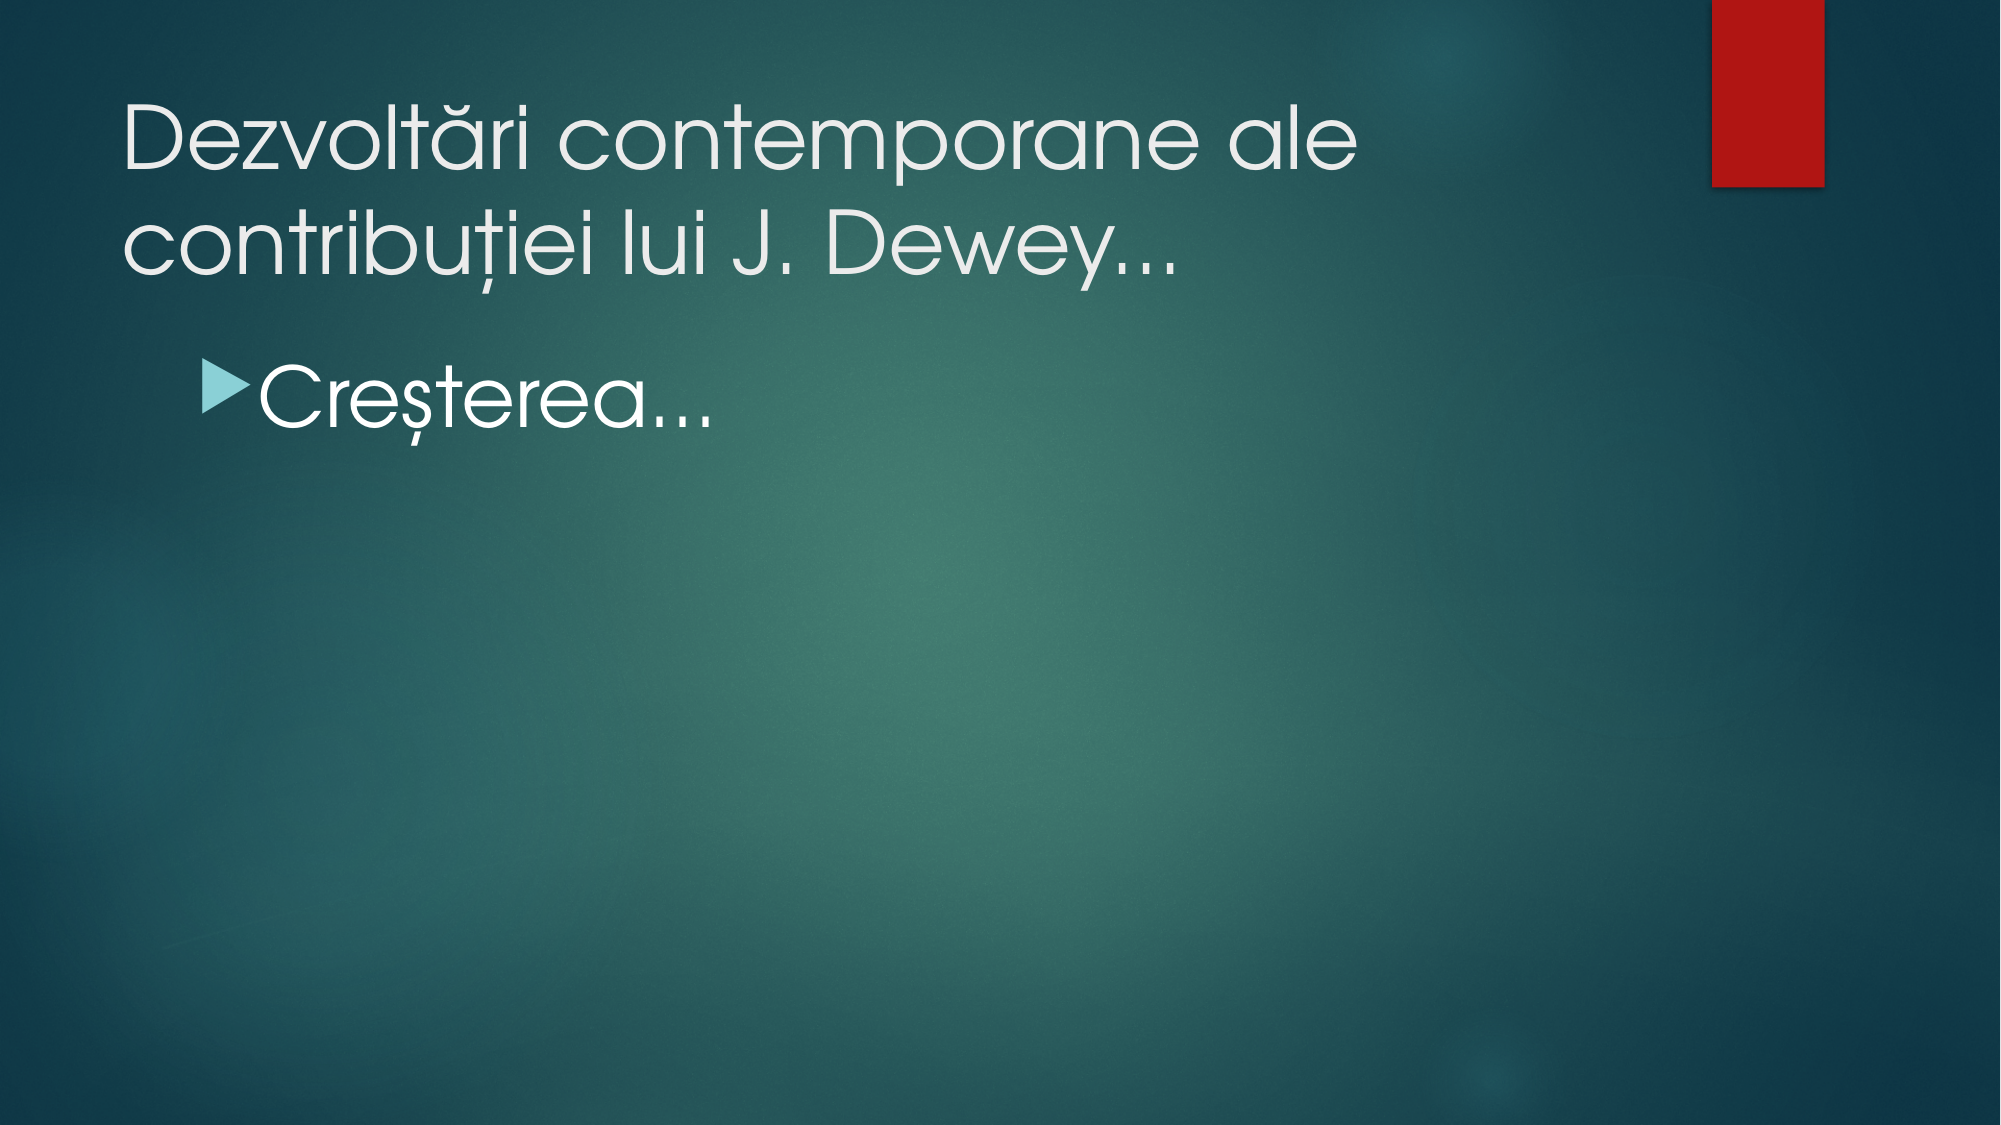

# Dezvoltări contemporane ale contribuției lui J. Dewey...
Creșterea...